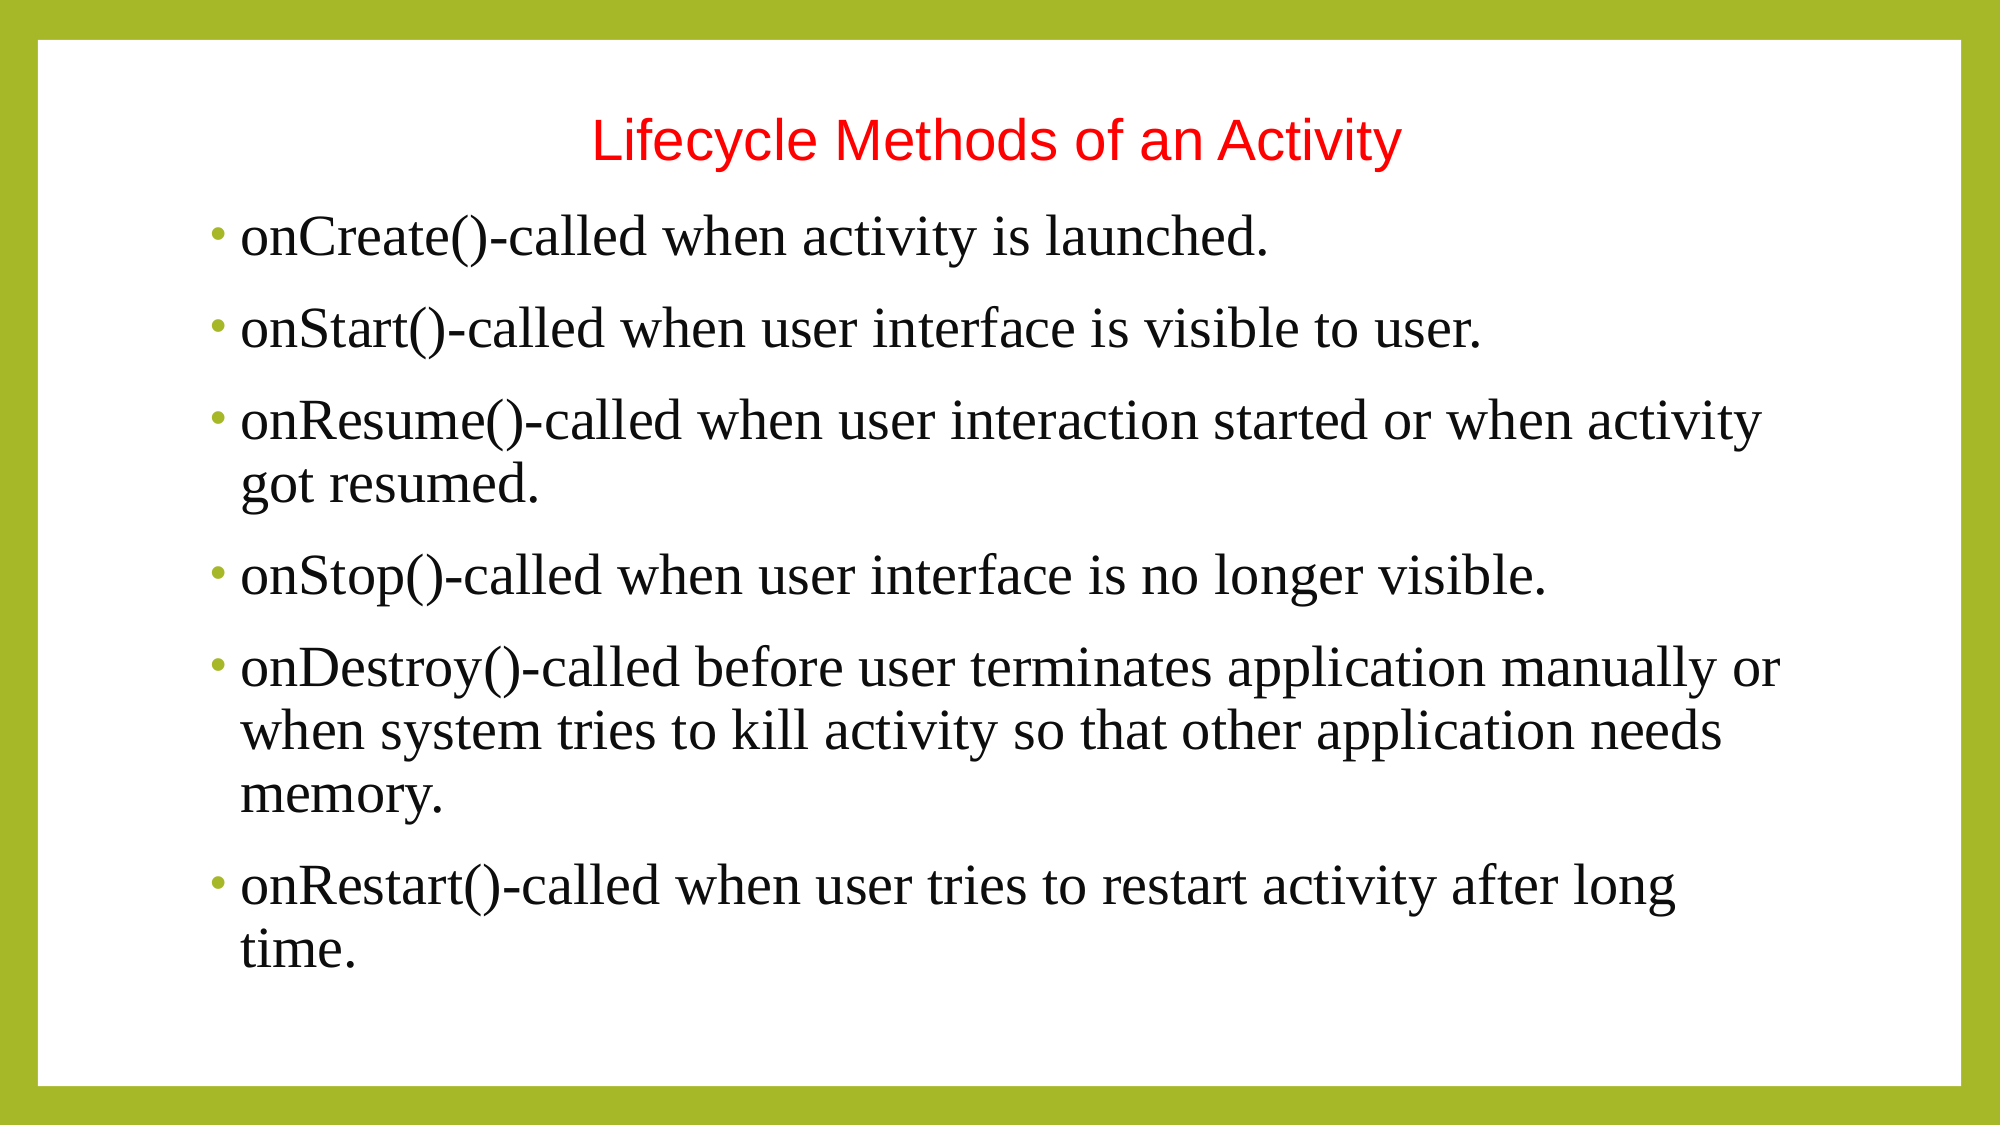

# Lifecycle Methods of an Activity
onCreate()-called when activity is launched.
onStart()-called when user interface is visible to user.
onResume()-called when user interaction started or when activity got resumed.
onStop()-called when user interface is no longer visible.
onDestroy()-called before user terminates application manually or when system tries to kill activity so that other application needs memory.
onRestart()-called when user tries to restart activity after long time.